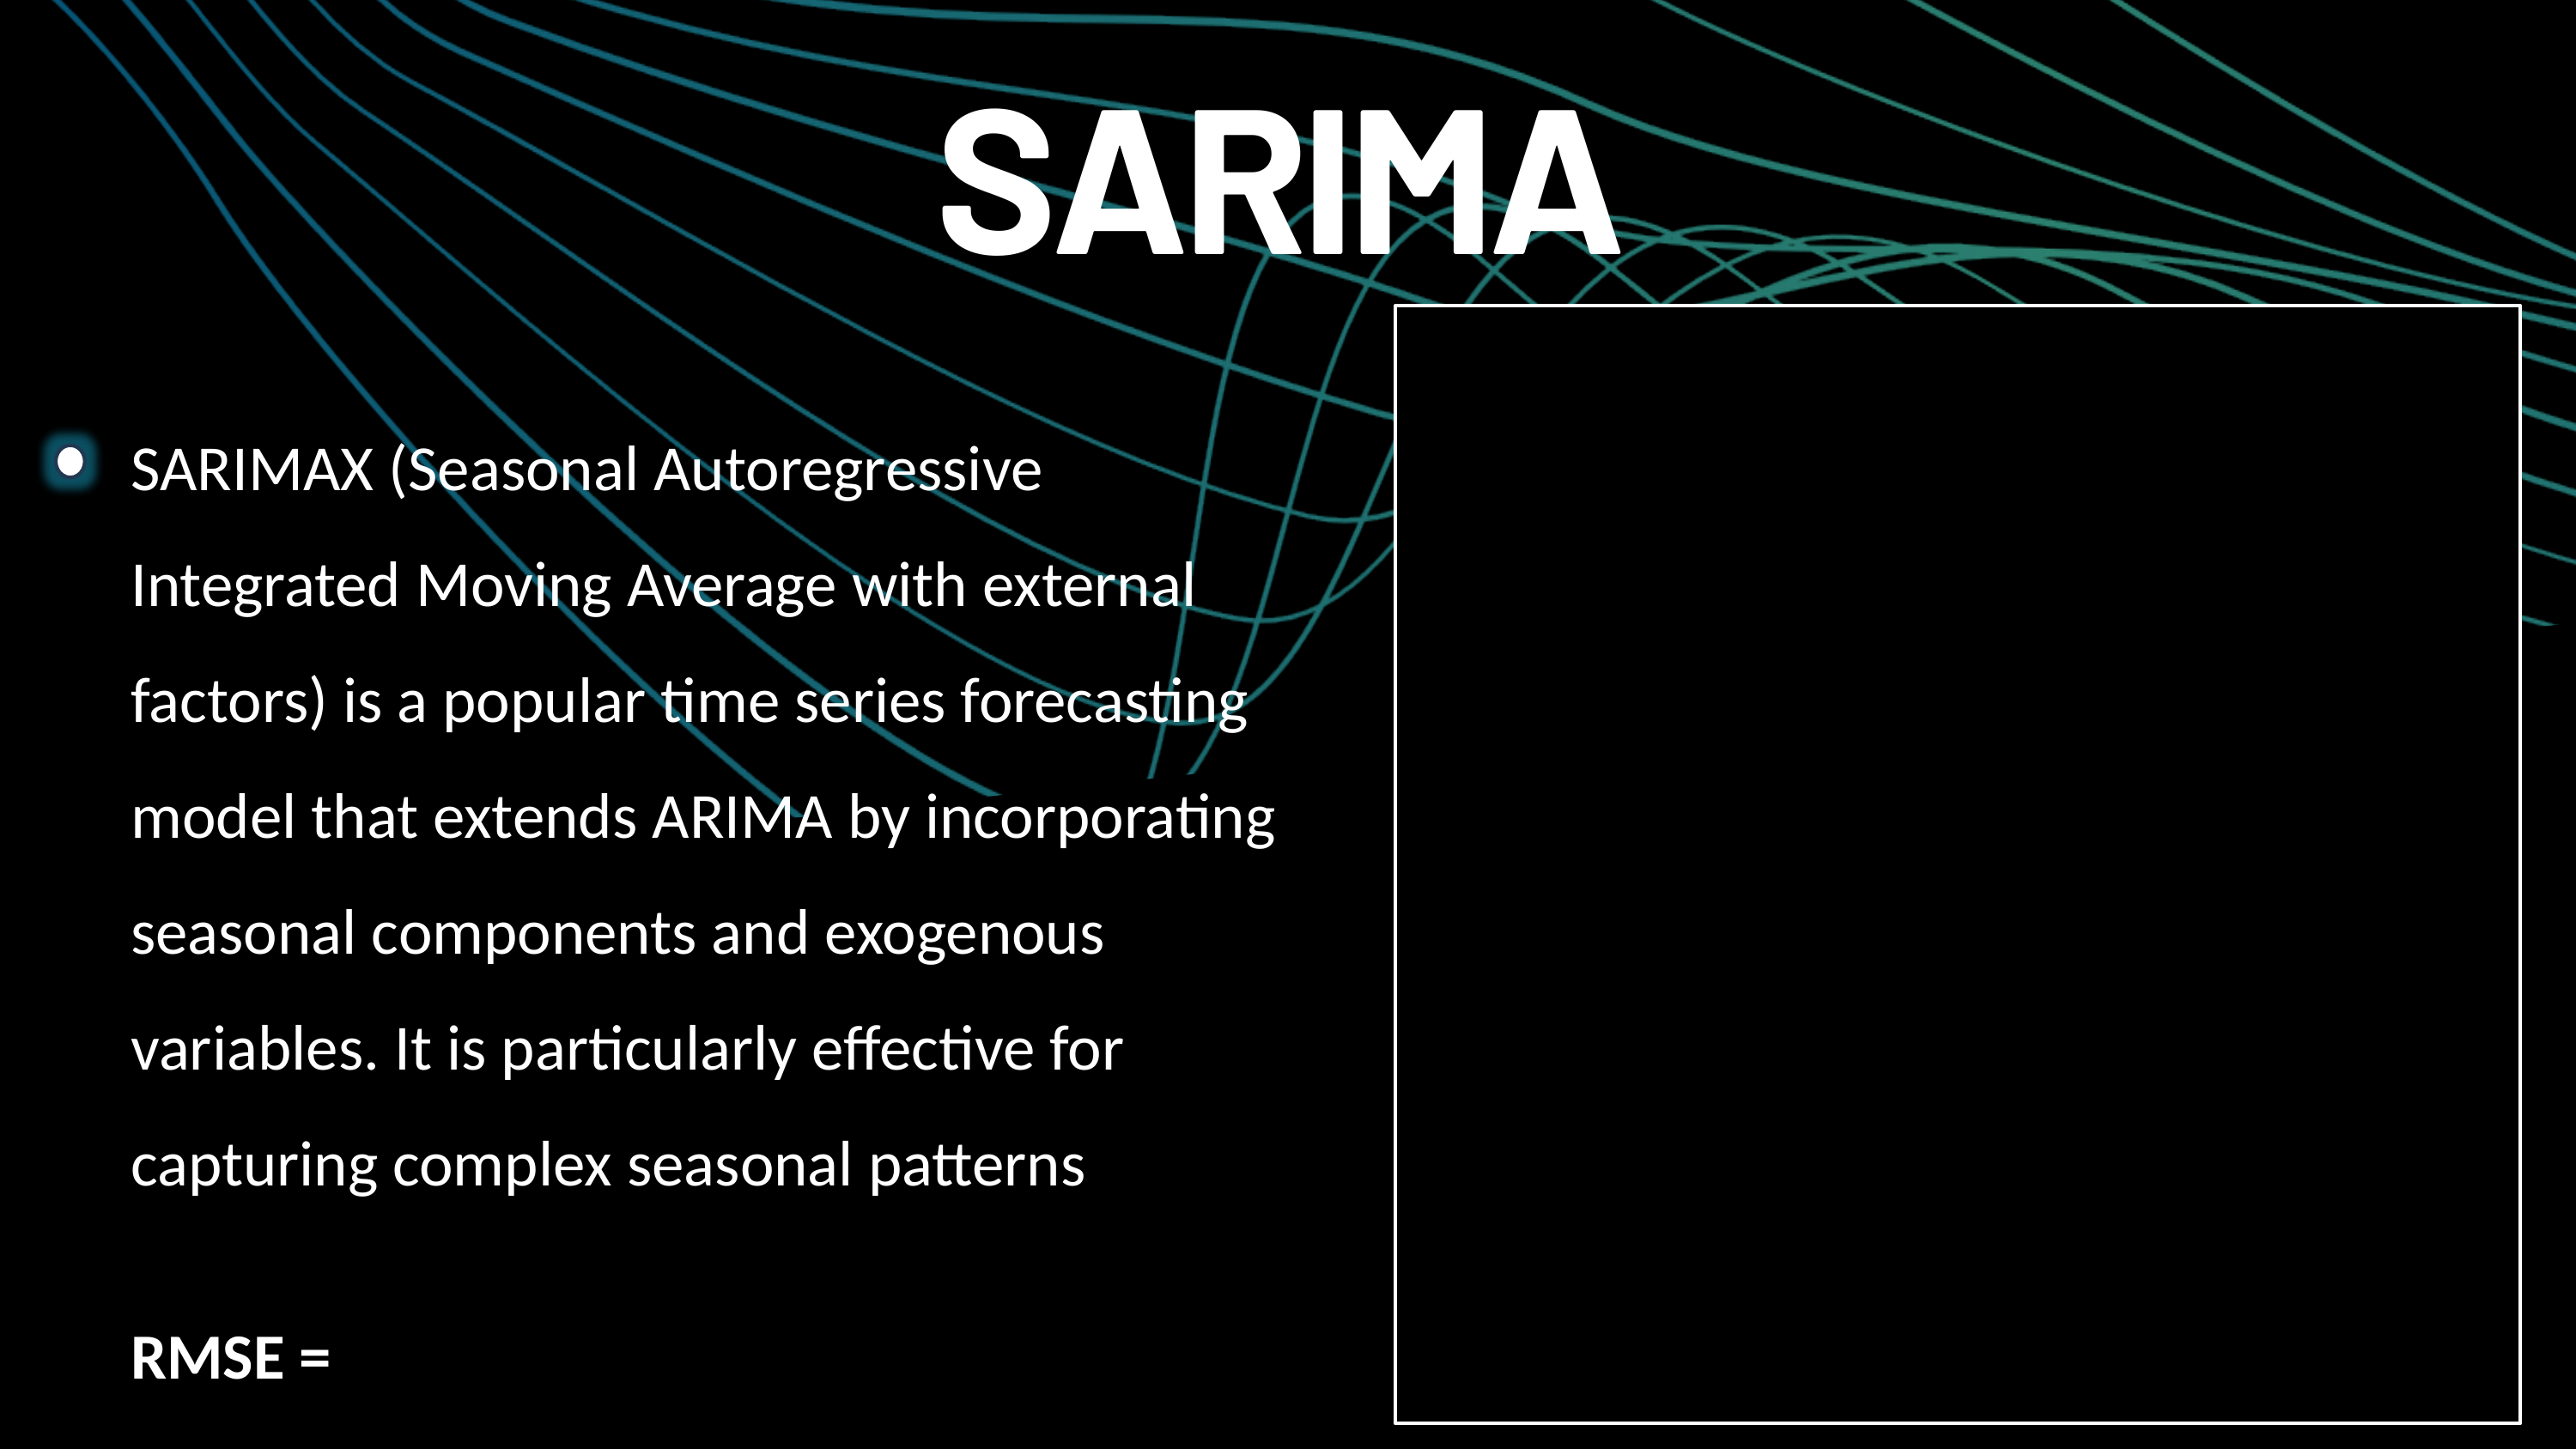

SARIMA

SARIMAX (Seasonal Autoregressive Integrated Moving Average with external factors) is a popular time series forecasting model that extends ARIMA by incorporating seasonal components and exogenous variables. It is particularly effective for capturing complex seasonal patterns

RMSE =